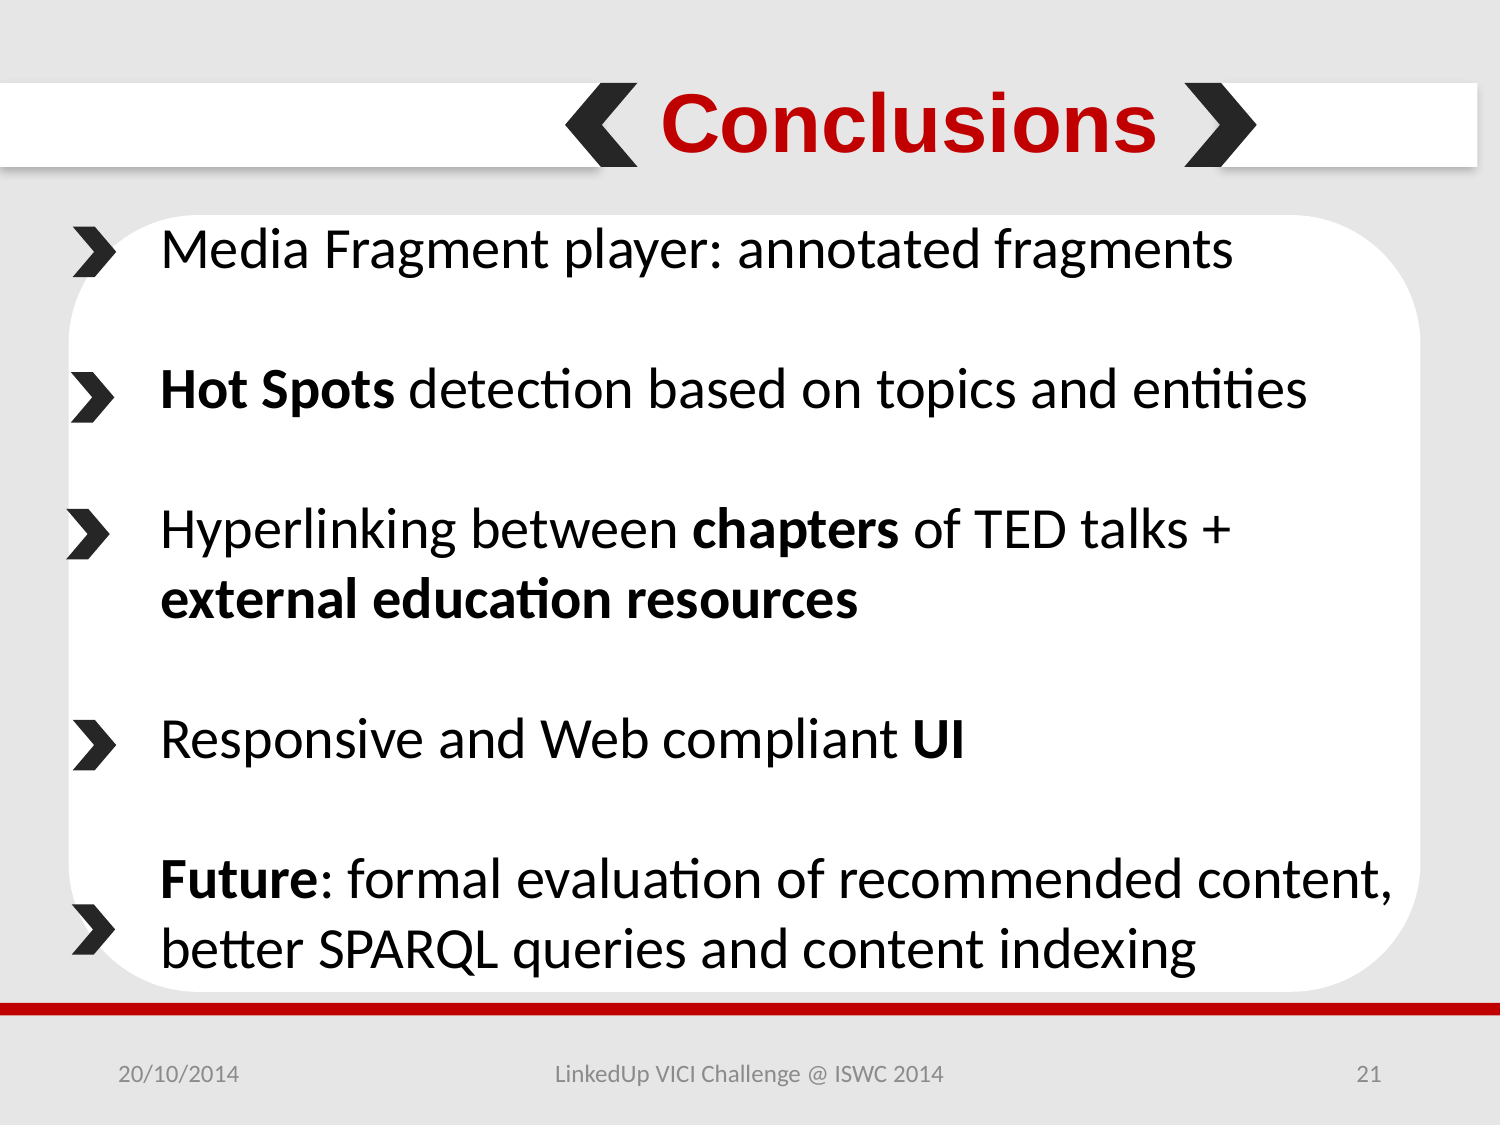

Conclusions

Media Fragment player: annotated fragments

Hot Spots detection based on topics and entities

Hyperlinking between chapters of TED talks + external education resources

Responsive and Web compliant UI

Future: formal evaluation of recommended content, better SPARQL queries and content indexing

20/10/2014
LinkedUp VICI Challenge @ ISWC 2014
21